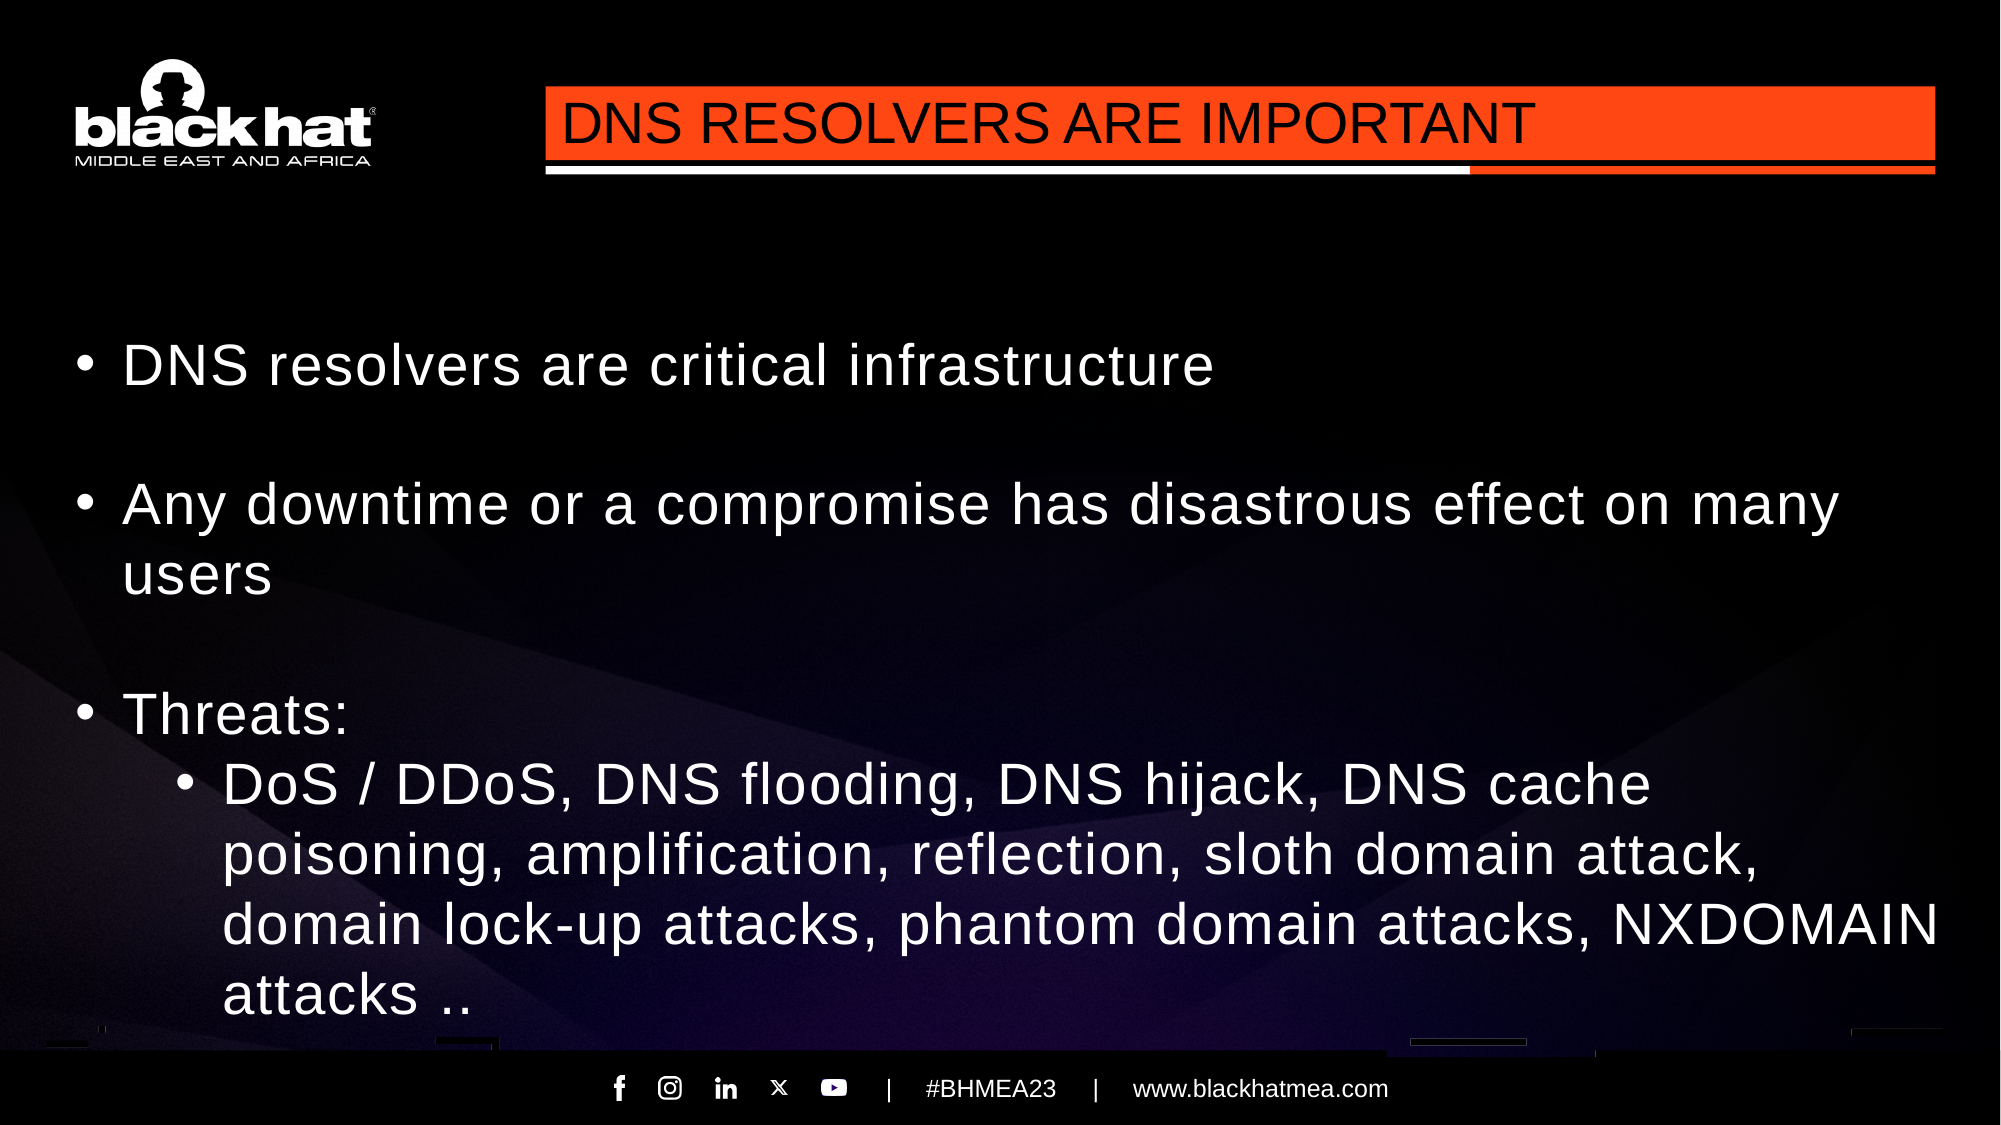

DNS RESOLVERS ARE IMPORTANT

DNS resolvers are critical infrastructure

Any downtime or a compromise has disastrous effect on many users

Threats:
DoS / DDoS, DNS flooding, DNS hijack, DNS cache poisoning, amplification, reflection, sloth domain attack, domain lock-up attacks, phantom domain attacks, NXDOMAIN attacks ..